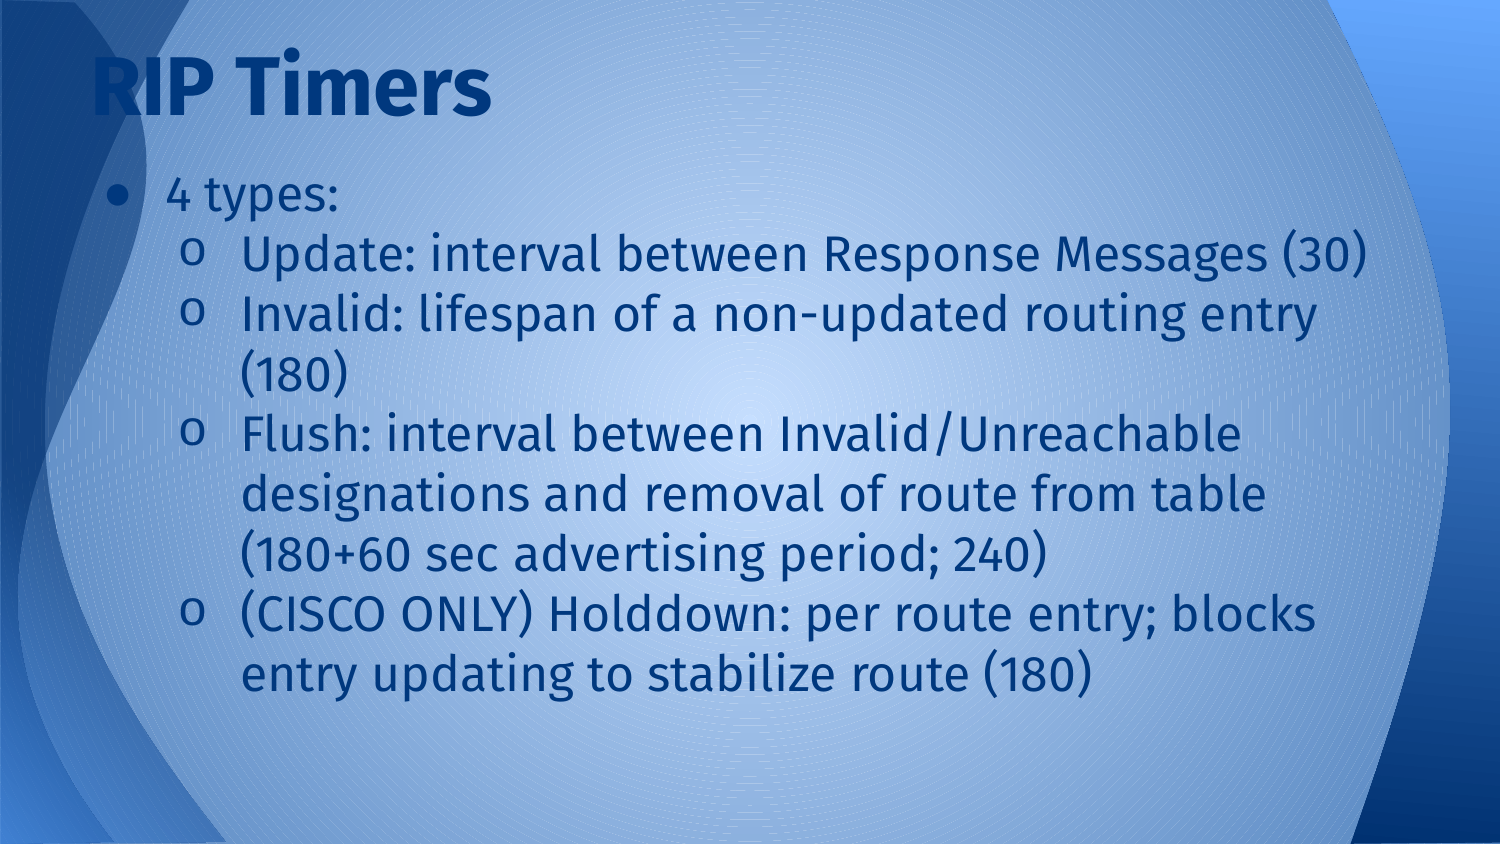

# RIP Timers
4 types:
Update: interval between Response Messages (30)
Invalid: lifespan of a non-updated routing entry (180)
Flush: interval between Invalid/Unreachable designations and removal of route from table (180+60 sec advertising period; 240)
(CISCO ONLY) Holddown: per route entry; blocks entry updating to stabilize route (180)